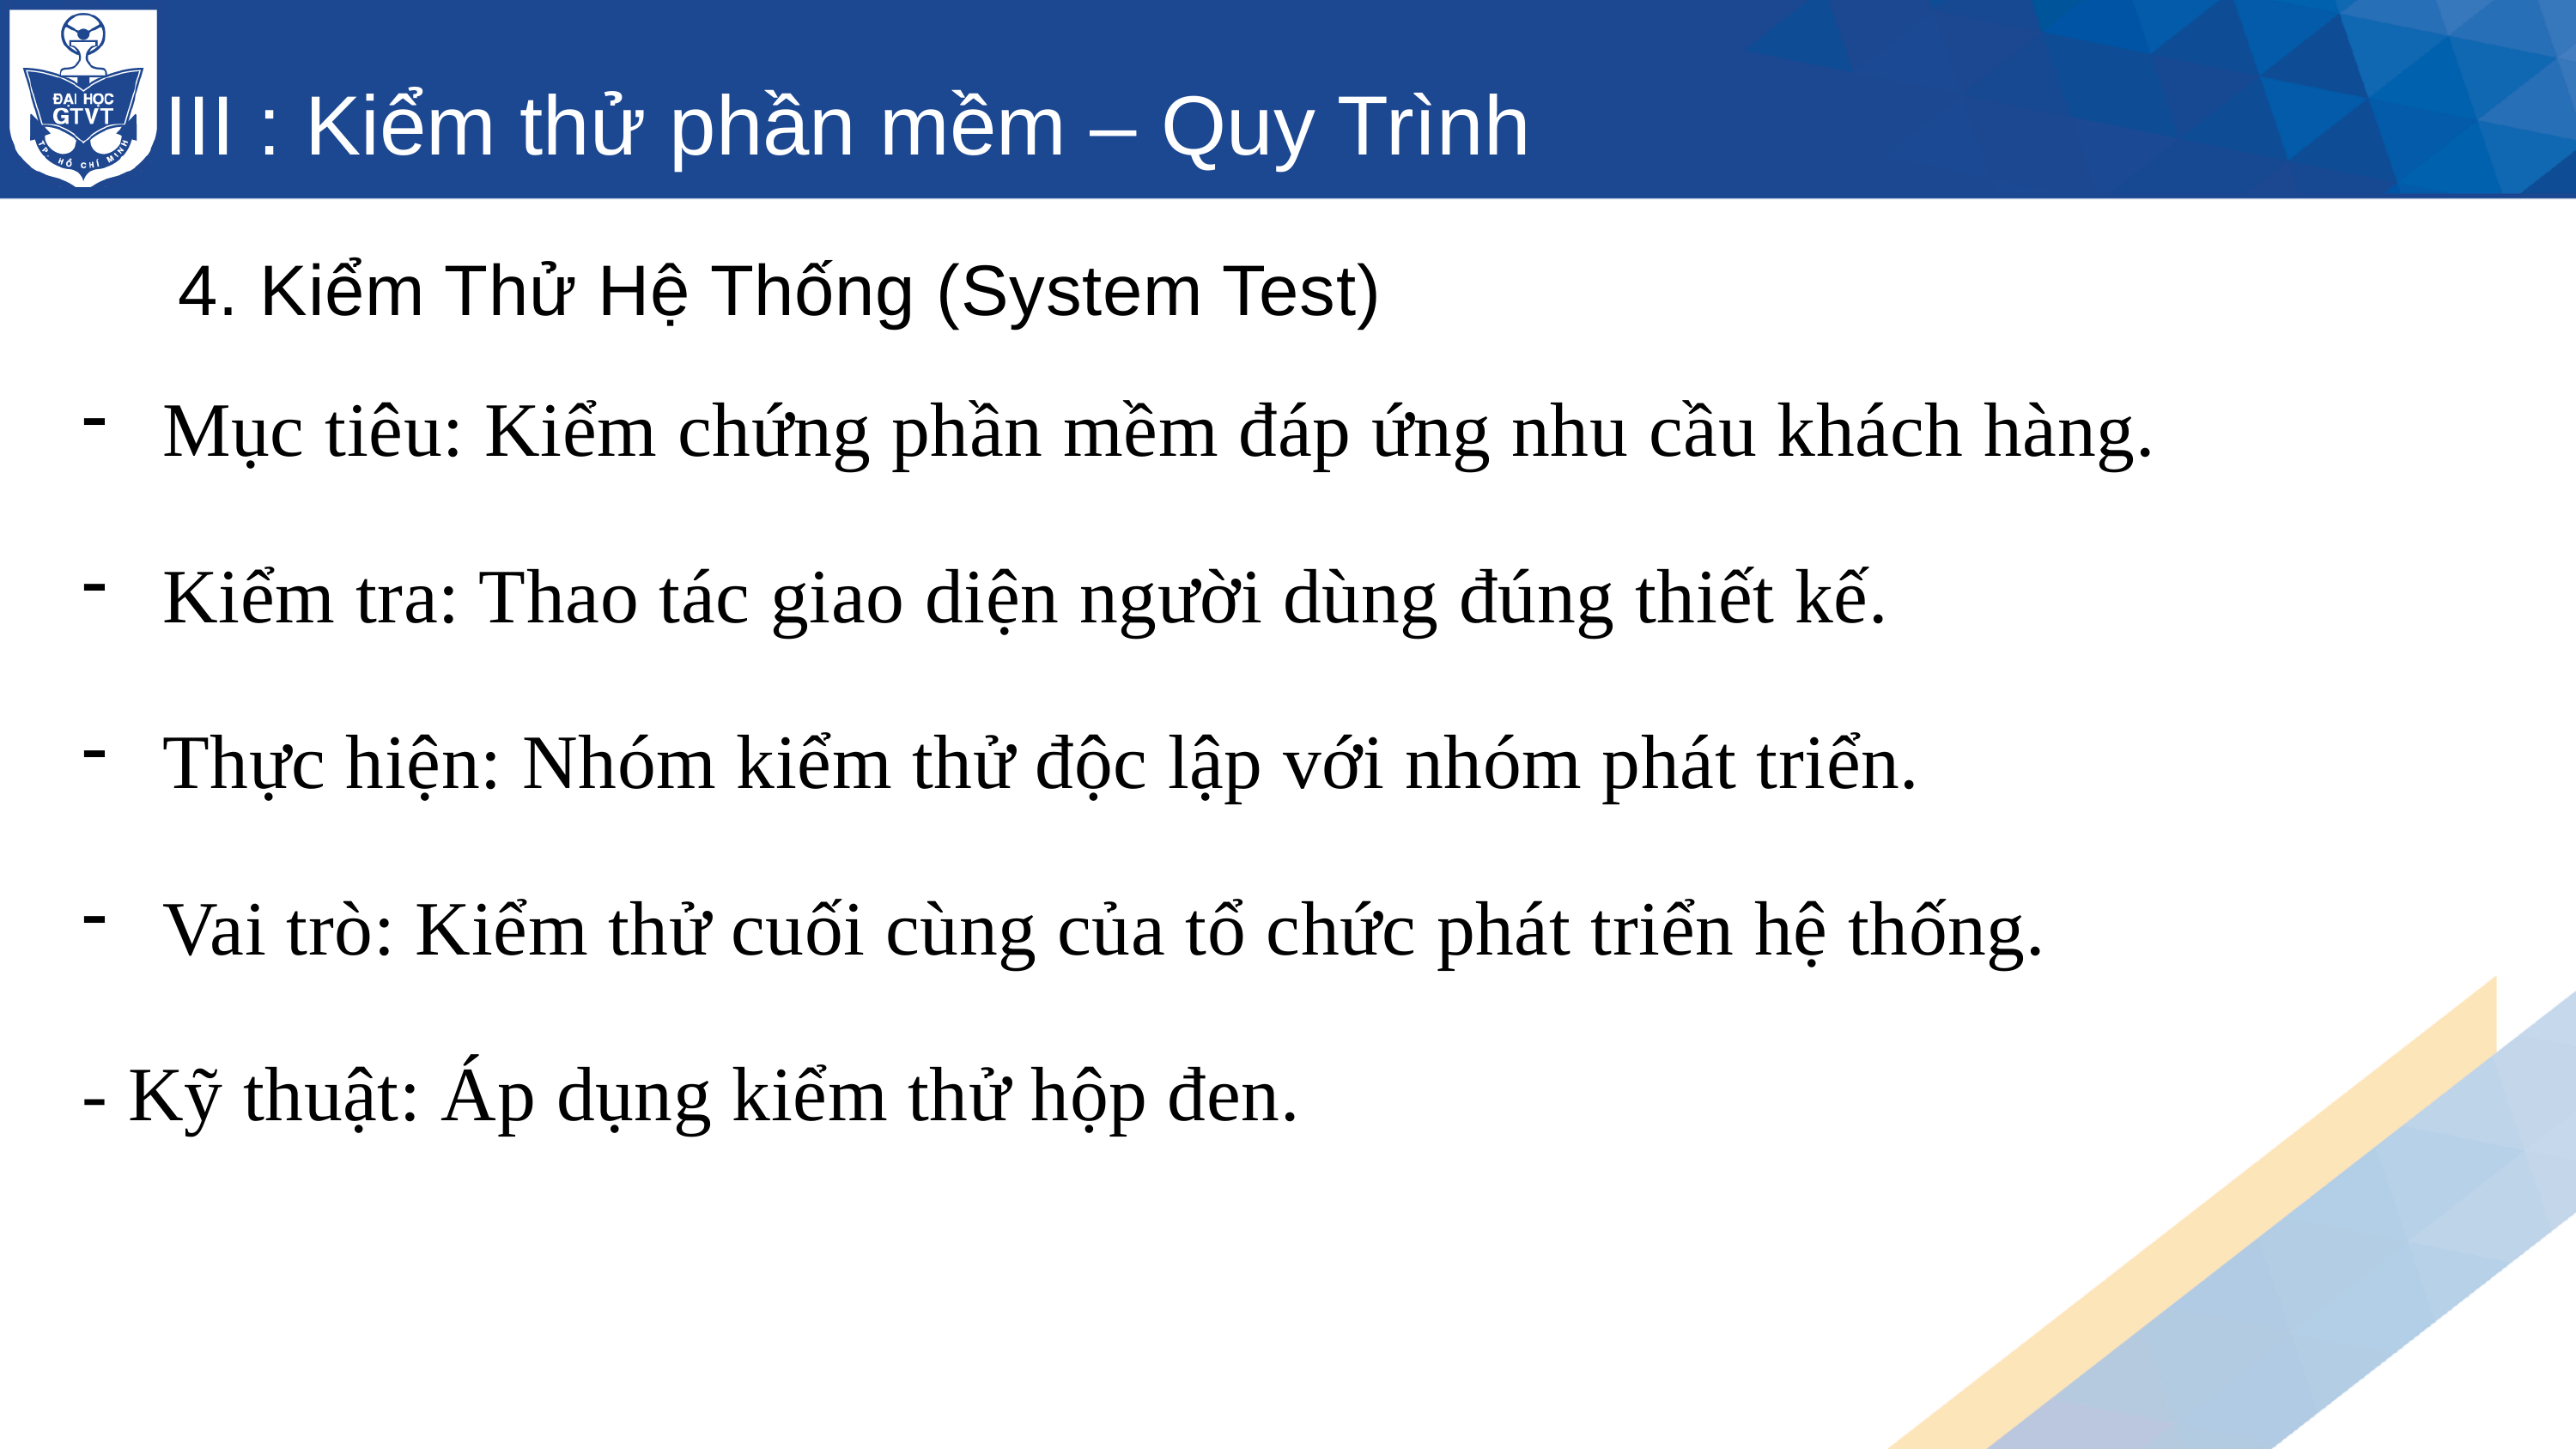

III : Kiểm thử phần mềm – Quy Trình
4. Kiểm Thử Hệ Thống (System Test)

Mục tiêu: Kiểm chứng phần mềm đáp ứng nhu cầu khách hàng.

Kiểm tra: Thao tác giao diện người dùng đúng thiết kế.

Thực hiện: Nhóm kiểm thử độc lập với nhóm phát triển.

Vai trò: Kiểm thử cuối cùng của tổ chức phát triển hệ thống.

- Kỹ thuật: Áp dụng kiểm thử hộp đen.